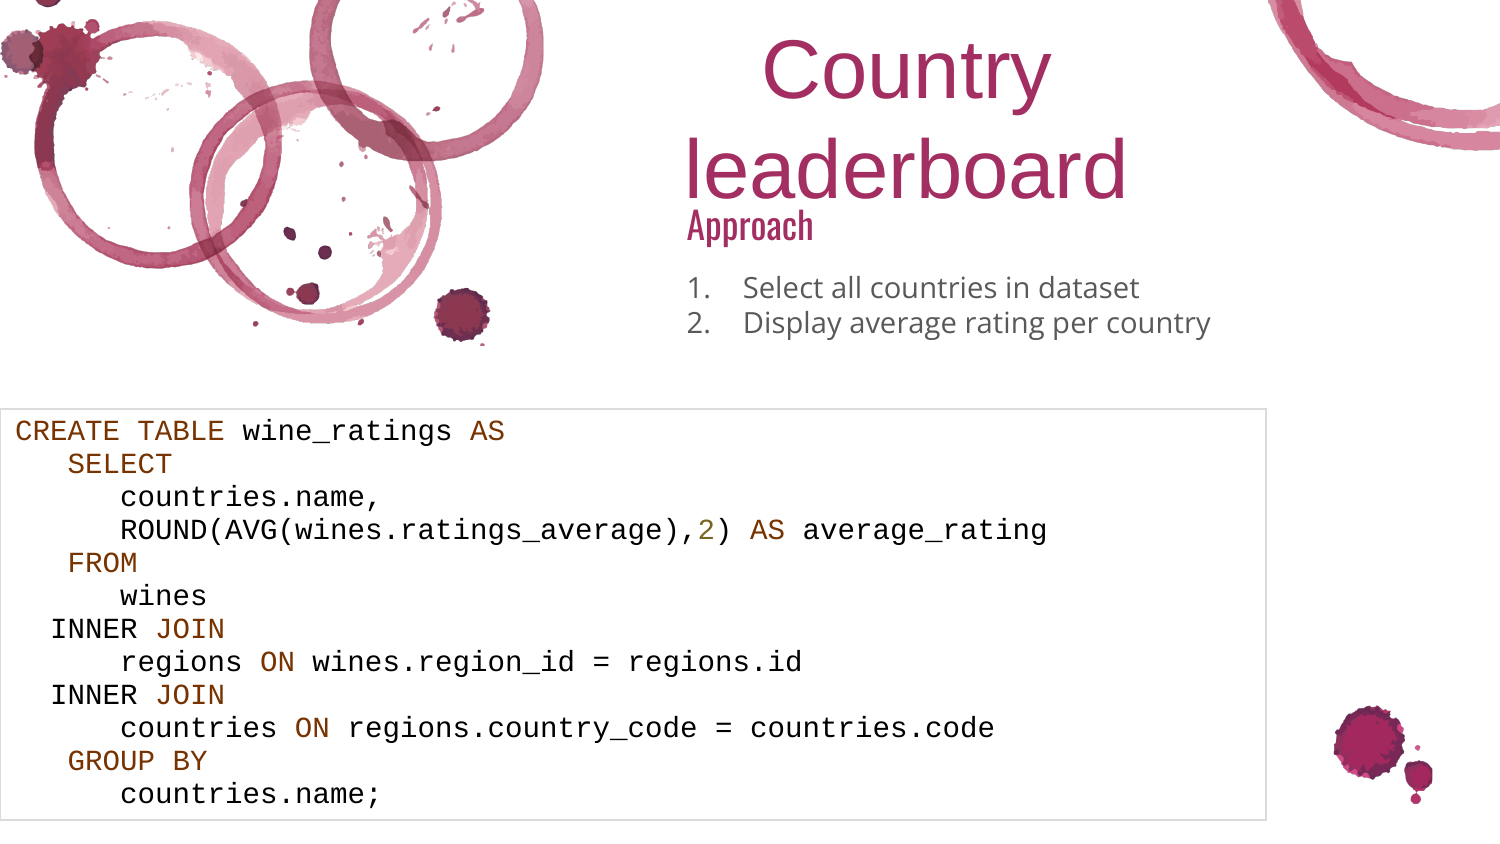

Country leaderboard
Approach
Select all countries in dataset
Display average rating per country
| CREATE TABLE wine\_ratings AS    SELECT       countries.name,       ROUND(AVG(wines.ratings\_average),2) AS average\_rating    FROM       wines   INNER JOIN       regions ON wines.region\_id = regions.id   INNER JOIN       countries ON regions.country\_code = countries.code    GROUP BY       countries.name; |
| --- |